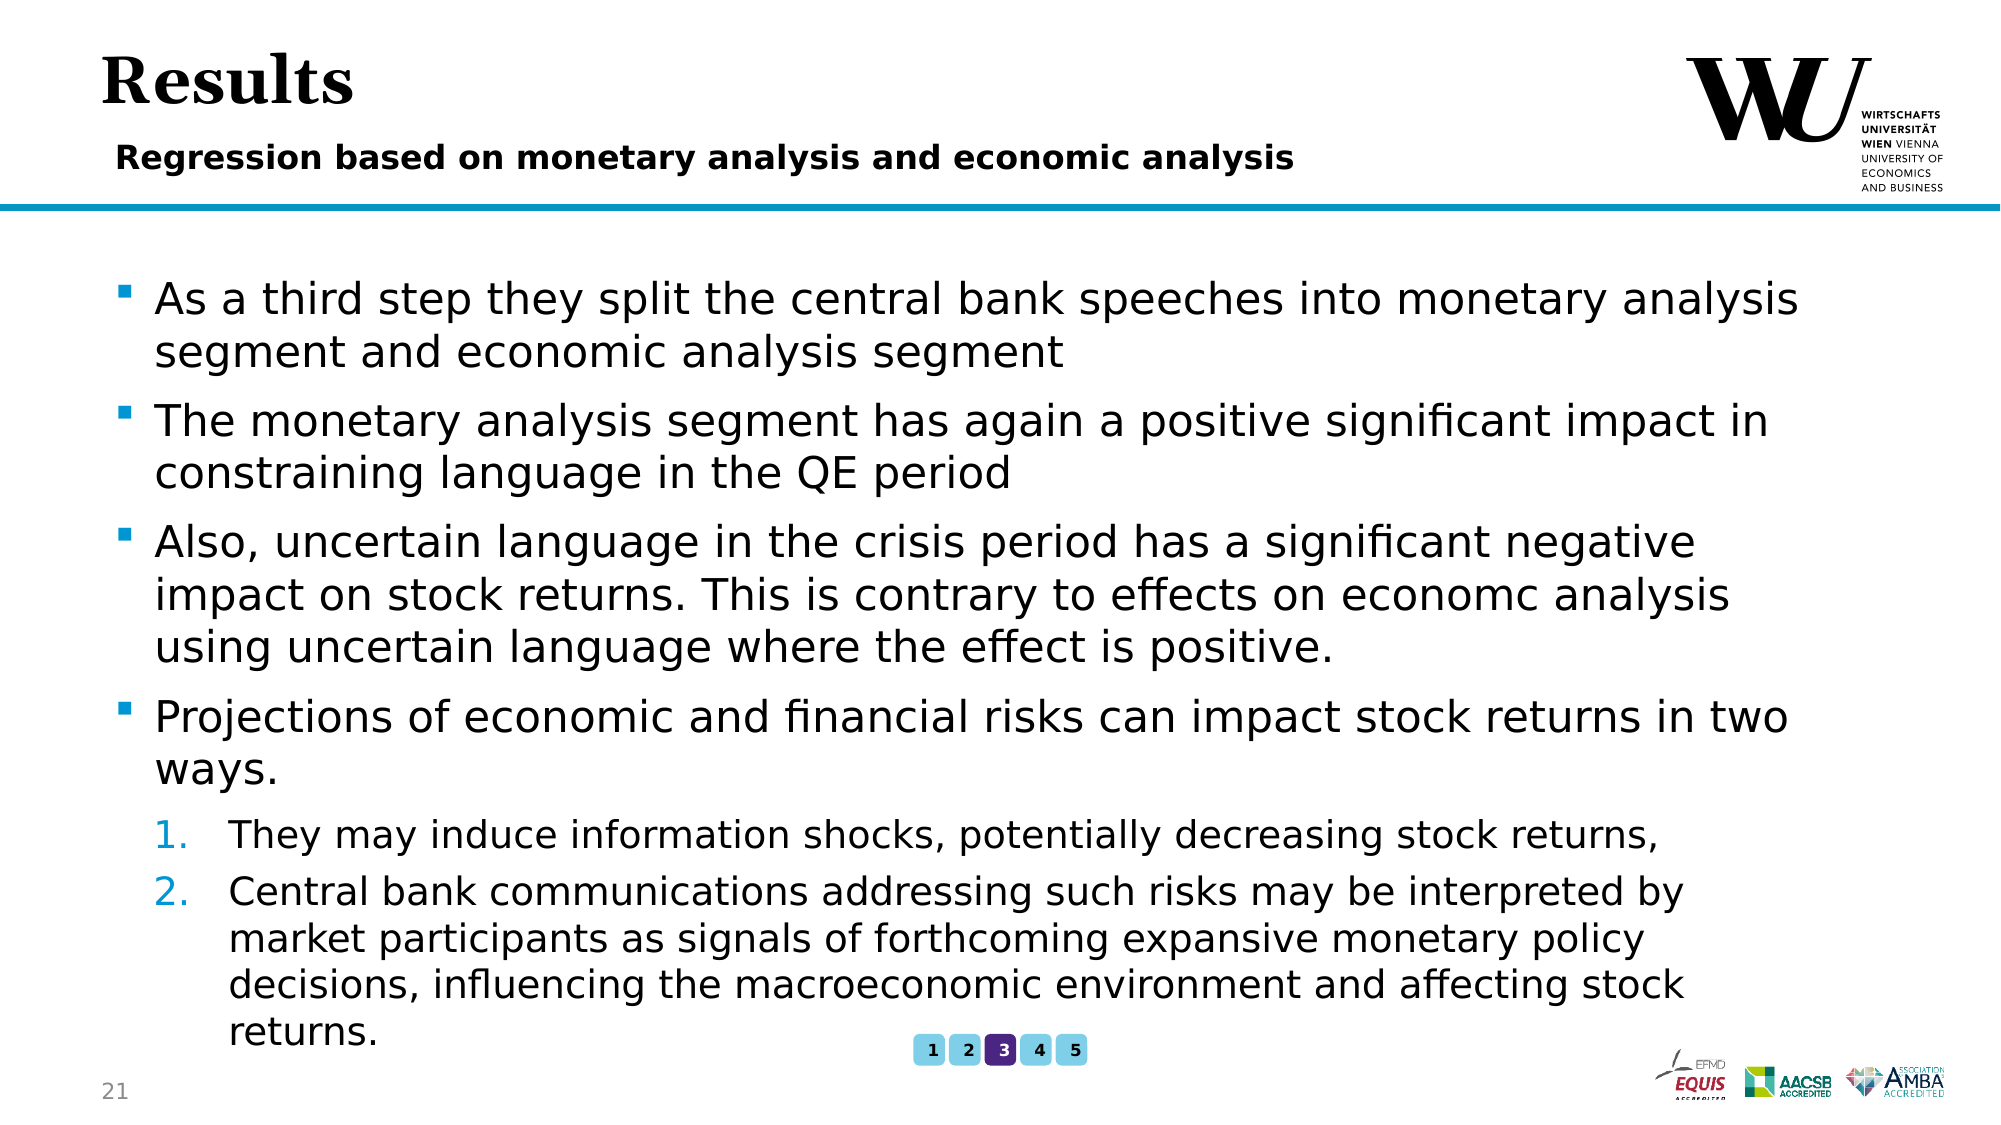

Results
Regression based on monetary analysis and economic analysis
As a third step they split the central bank speeches into monetary analysis segment and economic analysis segment
The monetary analysis segment has again a positive significant impact in constraining language in the QE period
Also, uncertain language in the crisis period has a significant negative impact on stock returns. This is contrary to effects on economc analysis using uncertain language where the effect is positive.
Projections of economic and financial risks can impact stock returns in two ways.
They may induce information shocks, potentially decreasing stock returns,
Central bank communications addressing such risks may be interpreted by market participants as signals of forthcoming expansive monetary policy decisions, influencing the macroeconomic environment and affecting stock returns.

1
2
3
4
5
21